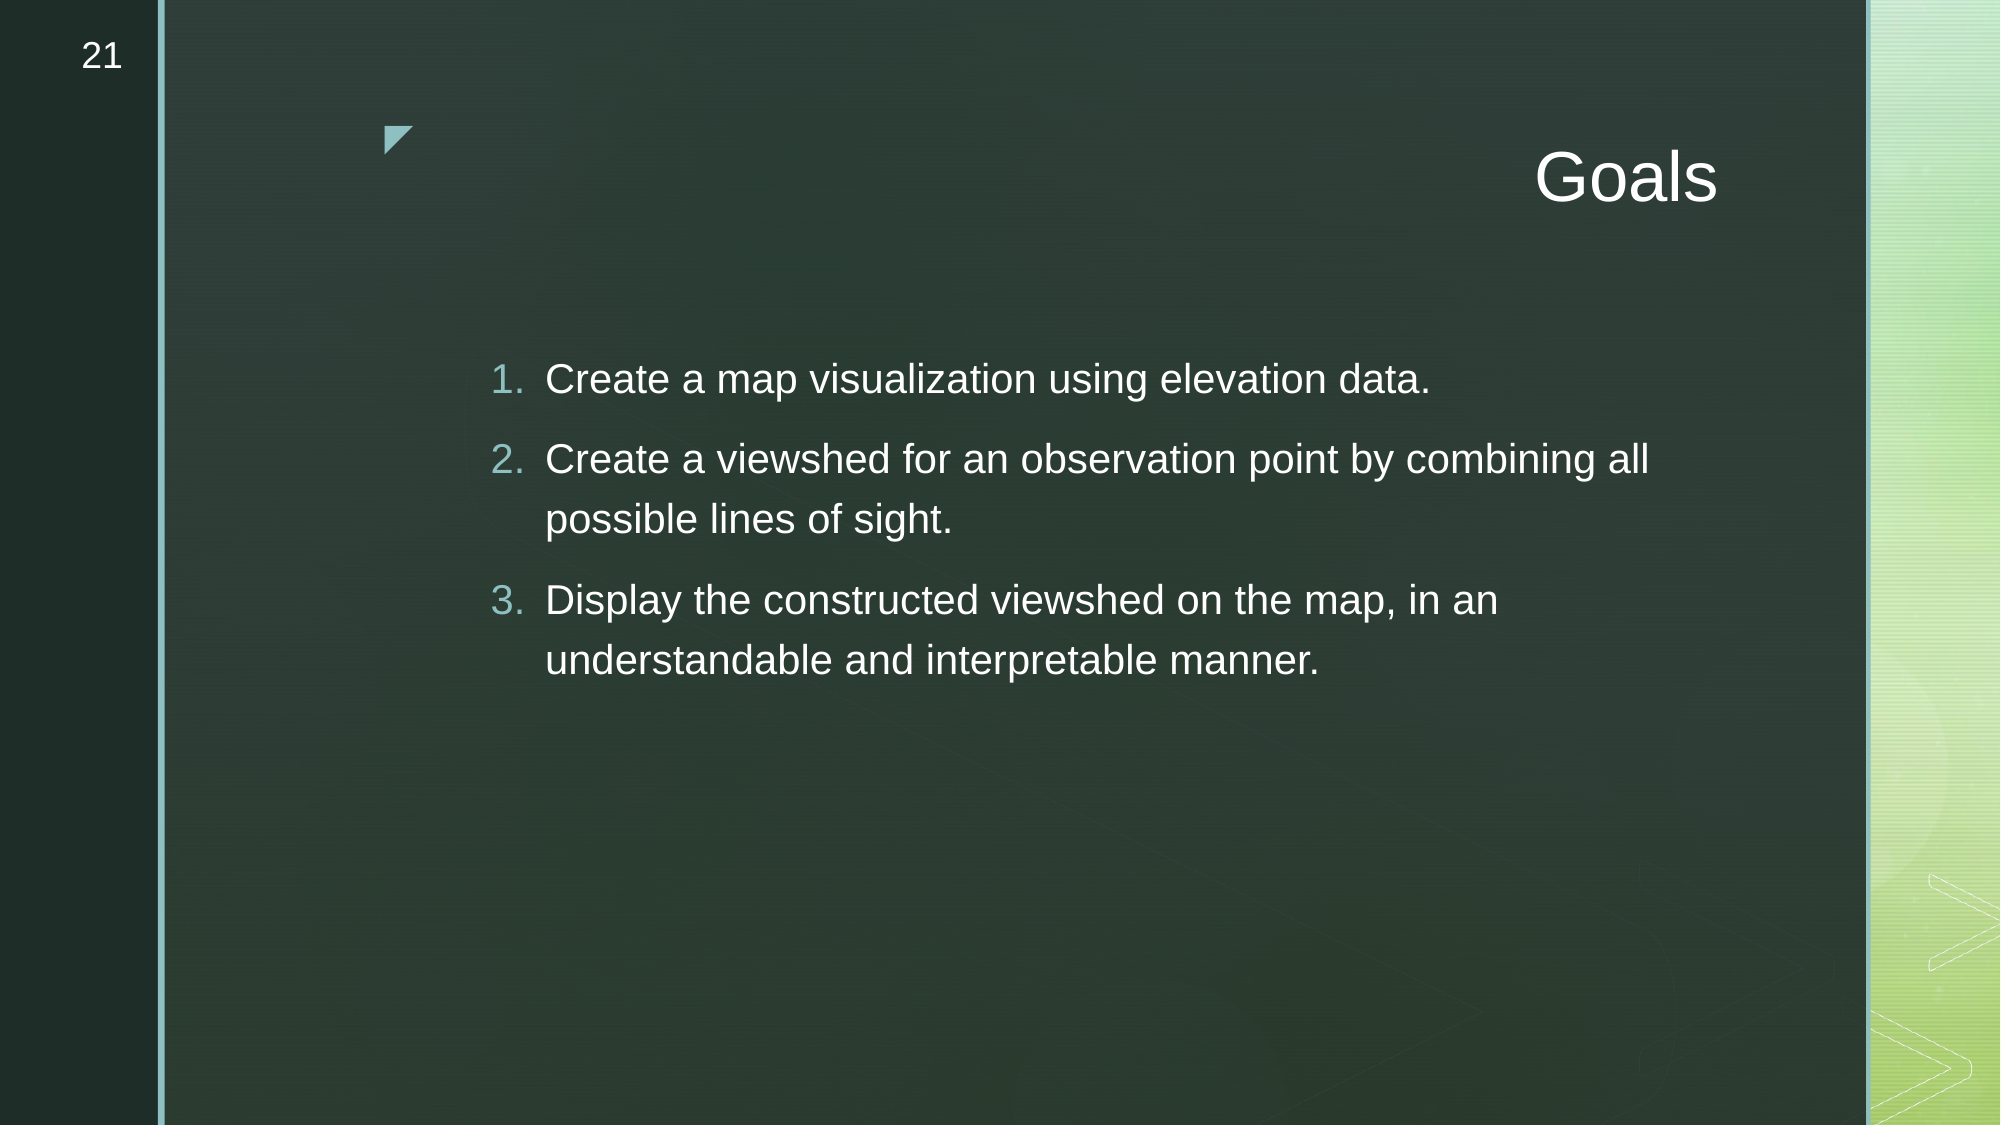

21
# Goals
Create a map visualization using elevation data.
Create a viewshed for an observation point by combining all possible lines of sight.
Display the constructed viewshed on the map, in an understandable and interpretable manner.